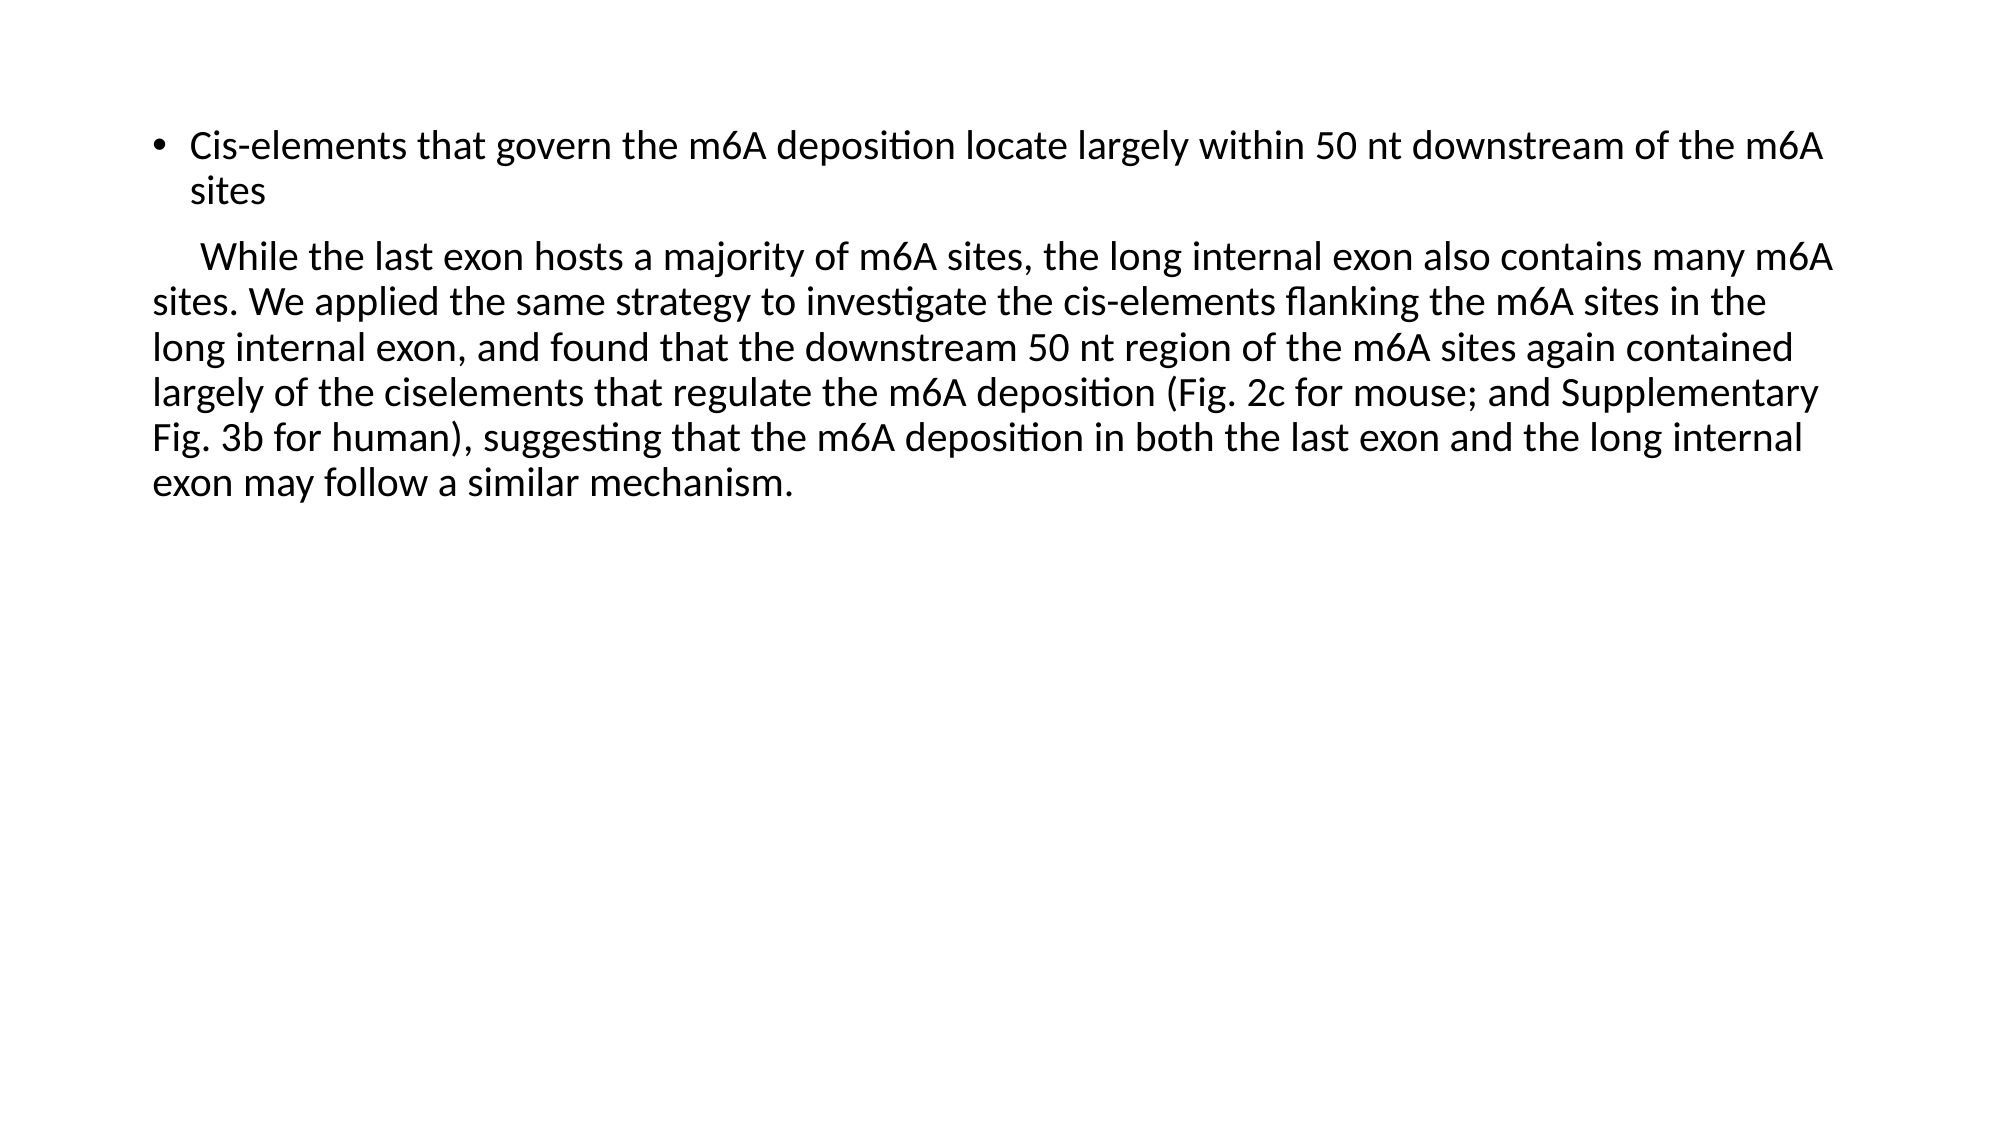

Cis-elements that govern the m6A deposition locate largely within 50 nt downstream of the m6A sites
     While the last exon hosts a majority of m6A sites, the long internal exon also contains many m6A sites. We applied the same strategy to investigate the cis-elements flanking the m6A sites in the long internal exon, and found that the downstream 50 nt region of the m6A sites again contained largely of the ciselements that regulate the m6A deposition (Fig. 2c for mouse; and Supplementary Fig. 3b for human), suggesting that the m6A deposition in both the last exon and the long internal exon may follow a similar mechanism.